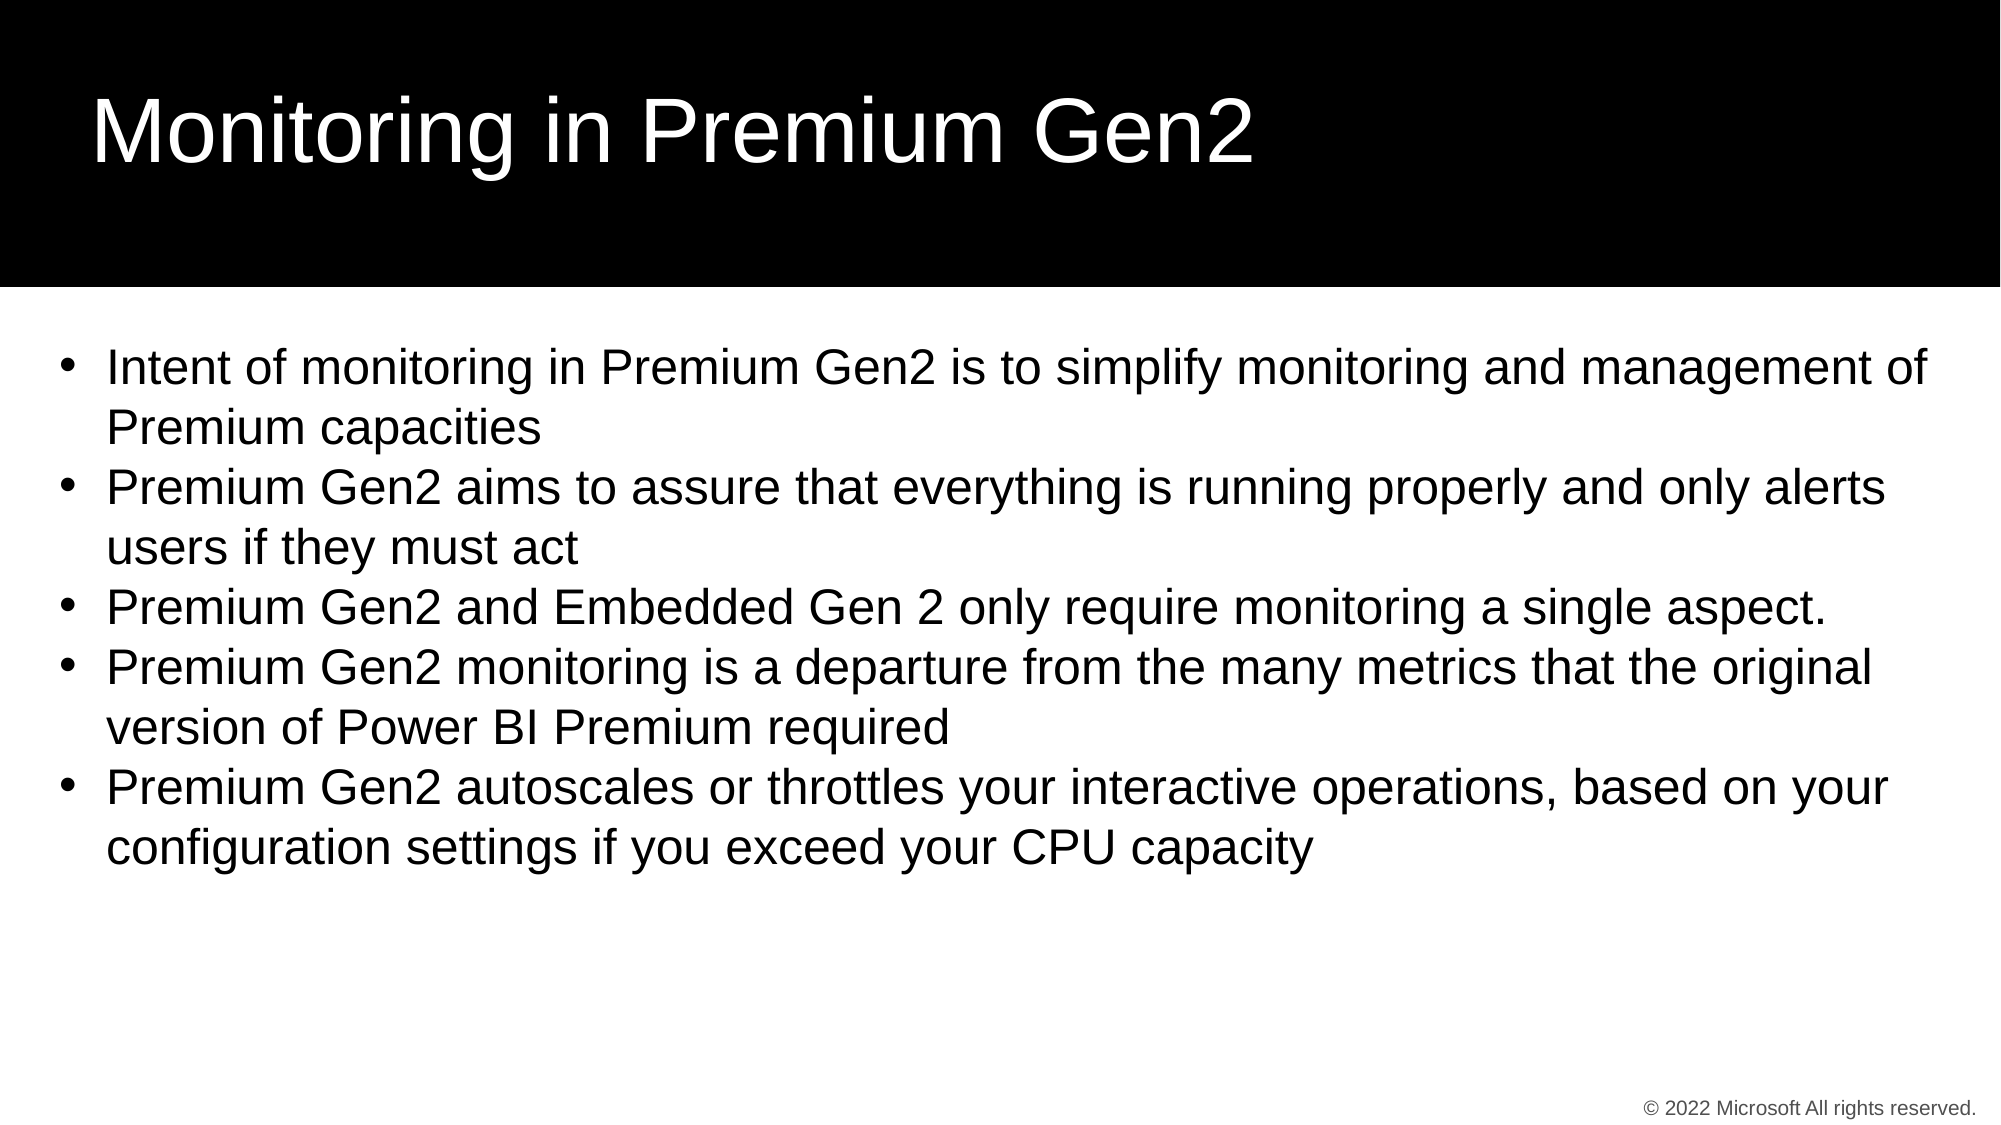

# Monitoring in Premium Gen2

Intent of monitoring in Premium Gen2 is to simplify monitoring and management of Premium capacities
Premium Gen2 aims to assure that everything is running properly and only alerts users if they must act
Premium Gen2 and Embedded Gen 2 only require monitoring a single aspect.
Premium Gen2 monitoring is a departure from the many metrics that the original version of Power BI Premium required
Premium Gen2 autoscales or throttles your interactive operations, based on your configuration settings if you exceed your CPU capacity
© 2022 Microsoft All rights reserved.